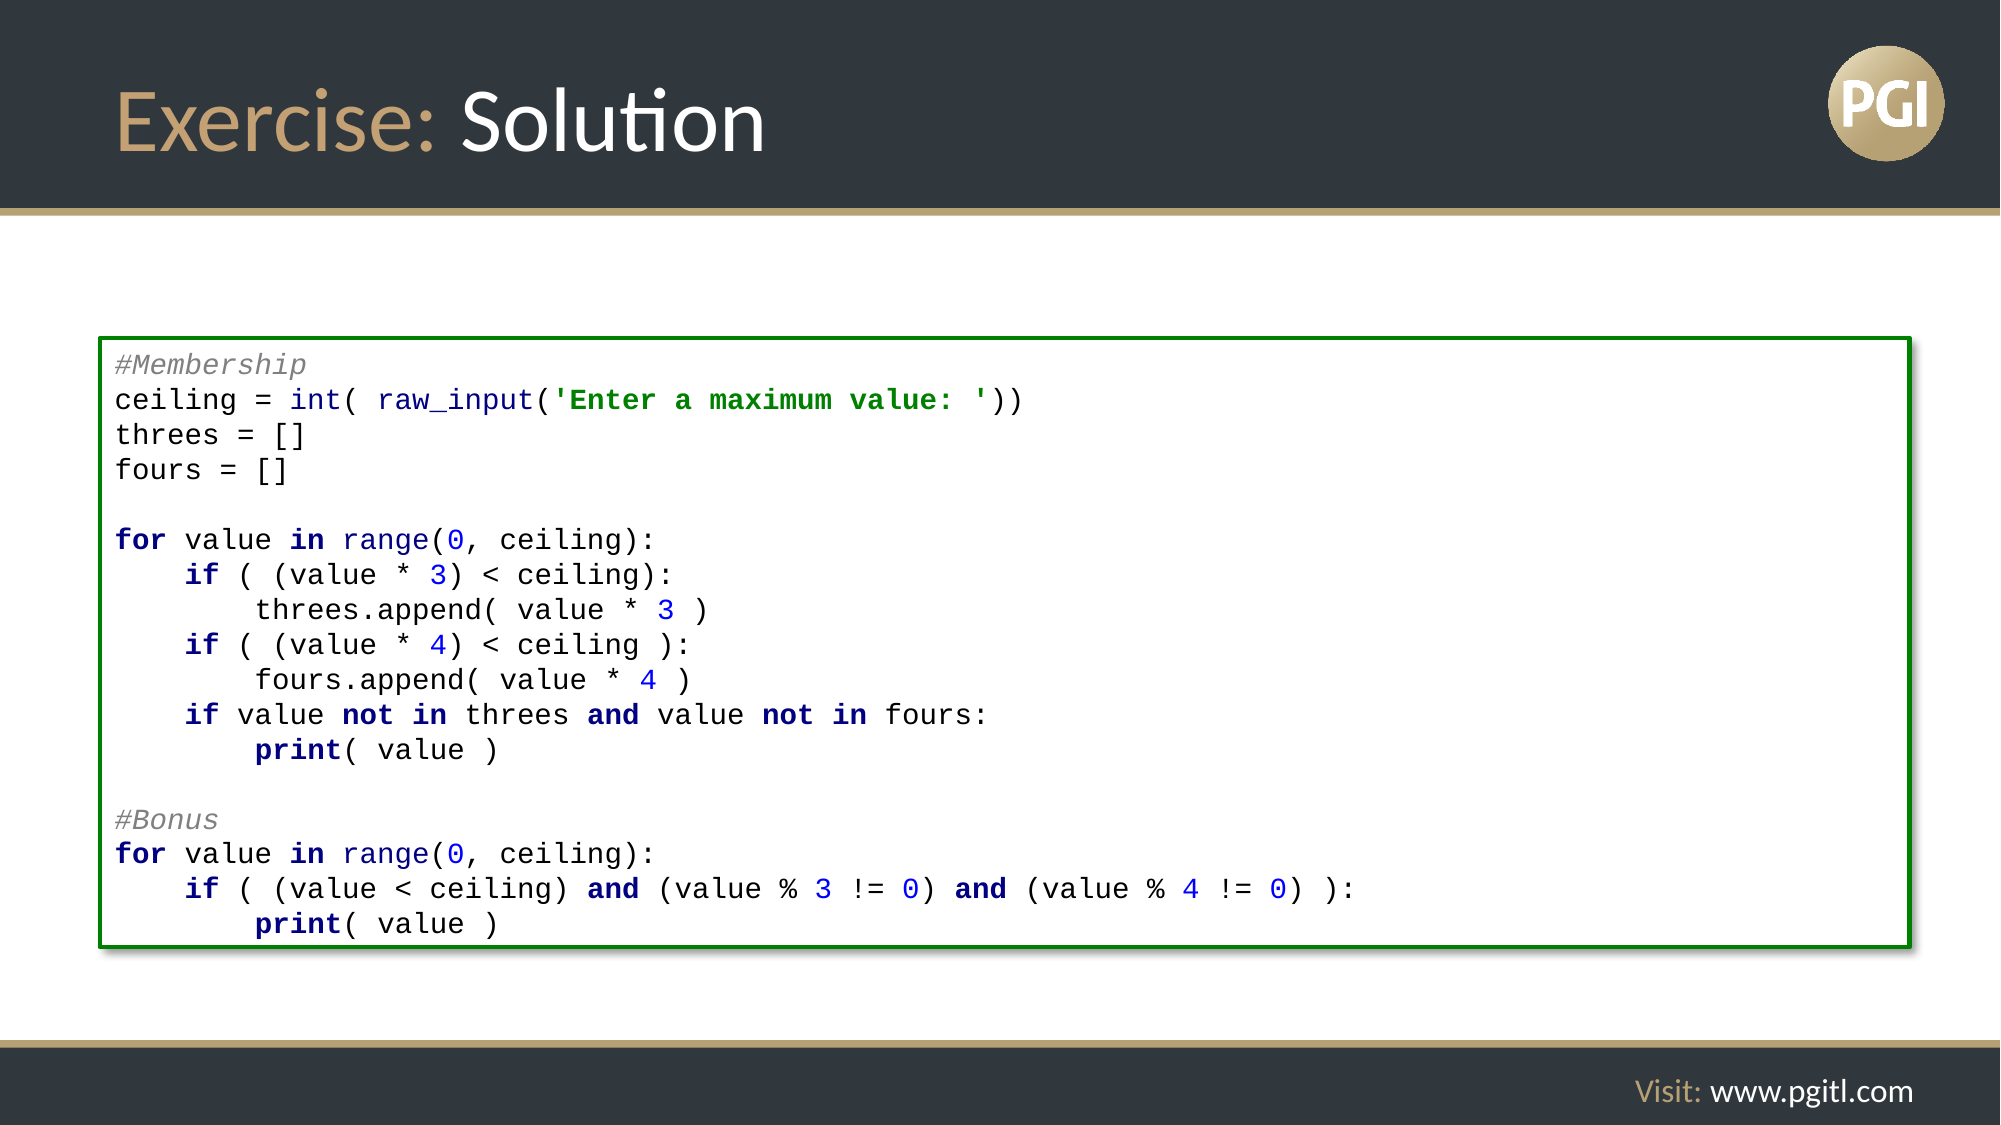

# Exercise: Solution
#Membership
ceiling = int( raw_input('Enter a maximum value: '))
threes = []
fours = []
for value in range(0, ceiling):
    if ( (value * 3) < ceiling):
        threes.append( value * 3 )
    if ( (value * 4) < ceiling ):
        fours.append( value * 4 )
    if value not in threes and value not in fours:
        print( value )

#Bonus
for value in range(0, ceiling):
    if ( (value < ceiling) and (value % 3 != 0) and (value % 4 != 0) ):
        print( value )